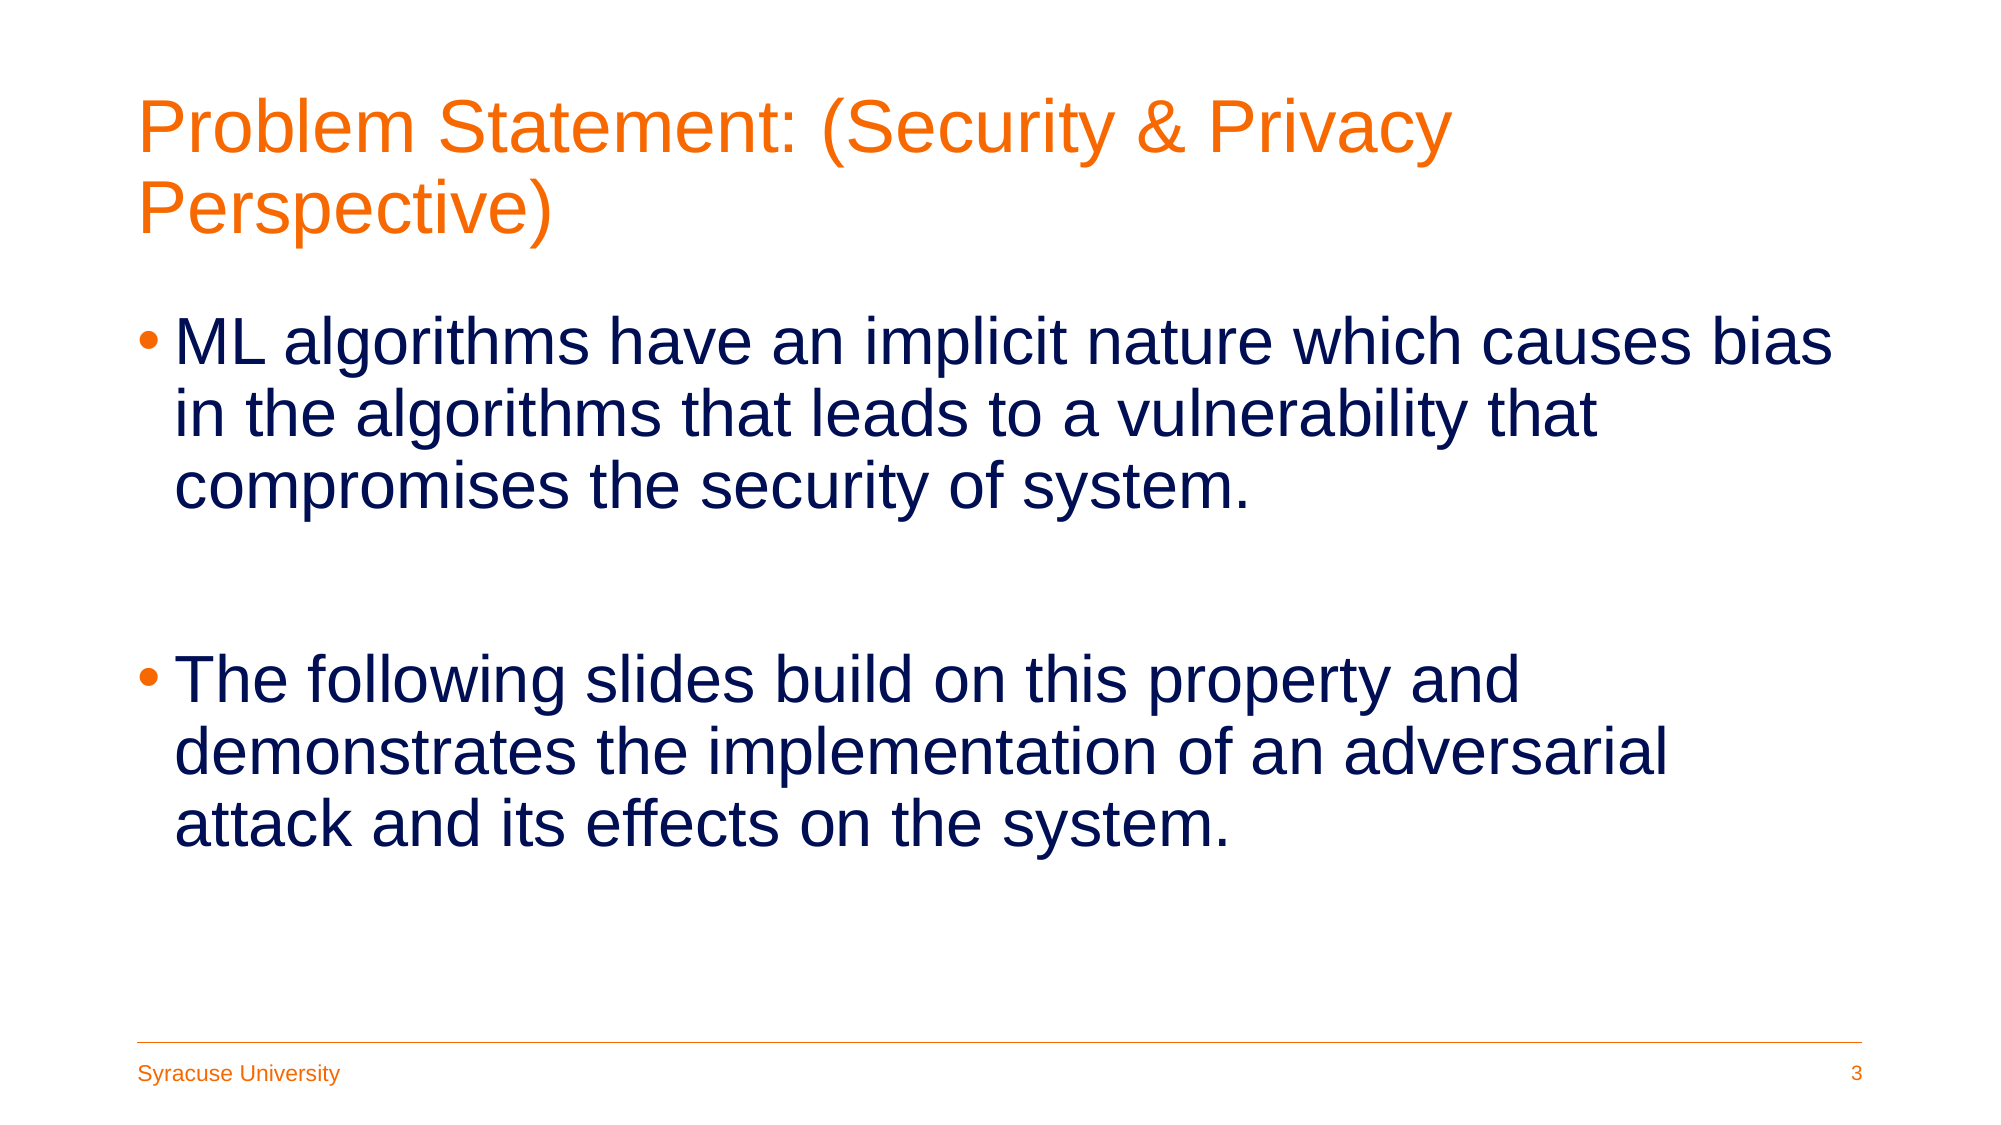

# Problem Statement: (Security & Privacy Perspective)
ML algorithms have an implicit nature which causes bias in the algorithms that leads to a vulnerability that compromises the security of system.

The following slides build on this property and demonstrates the implementation of an adversarial attack and its effects on the system.